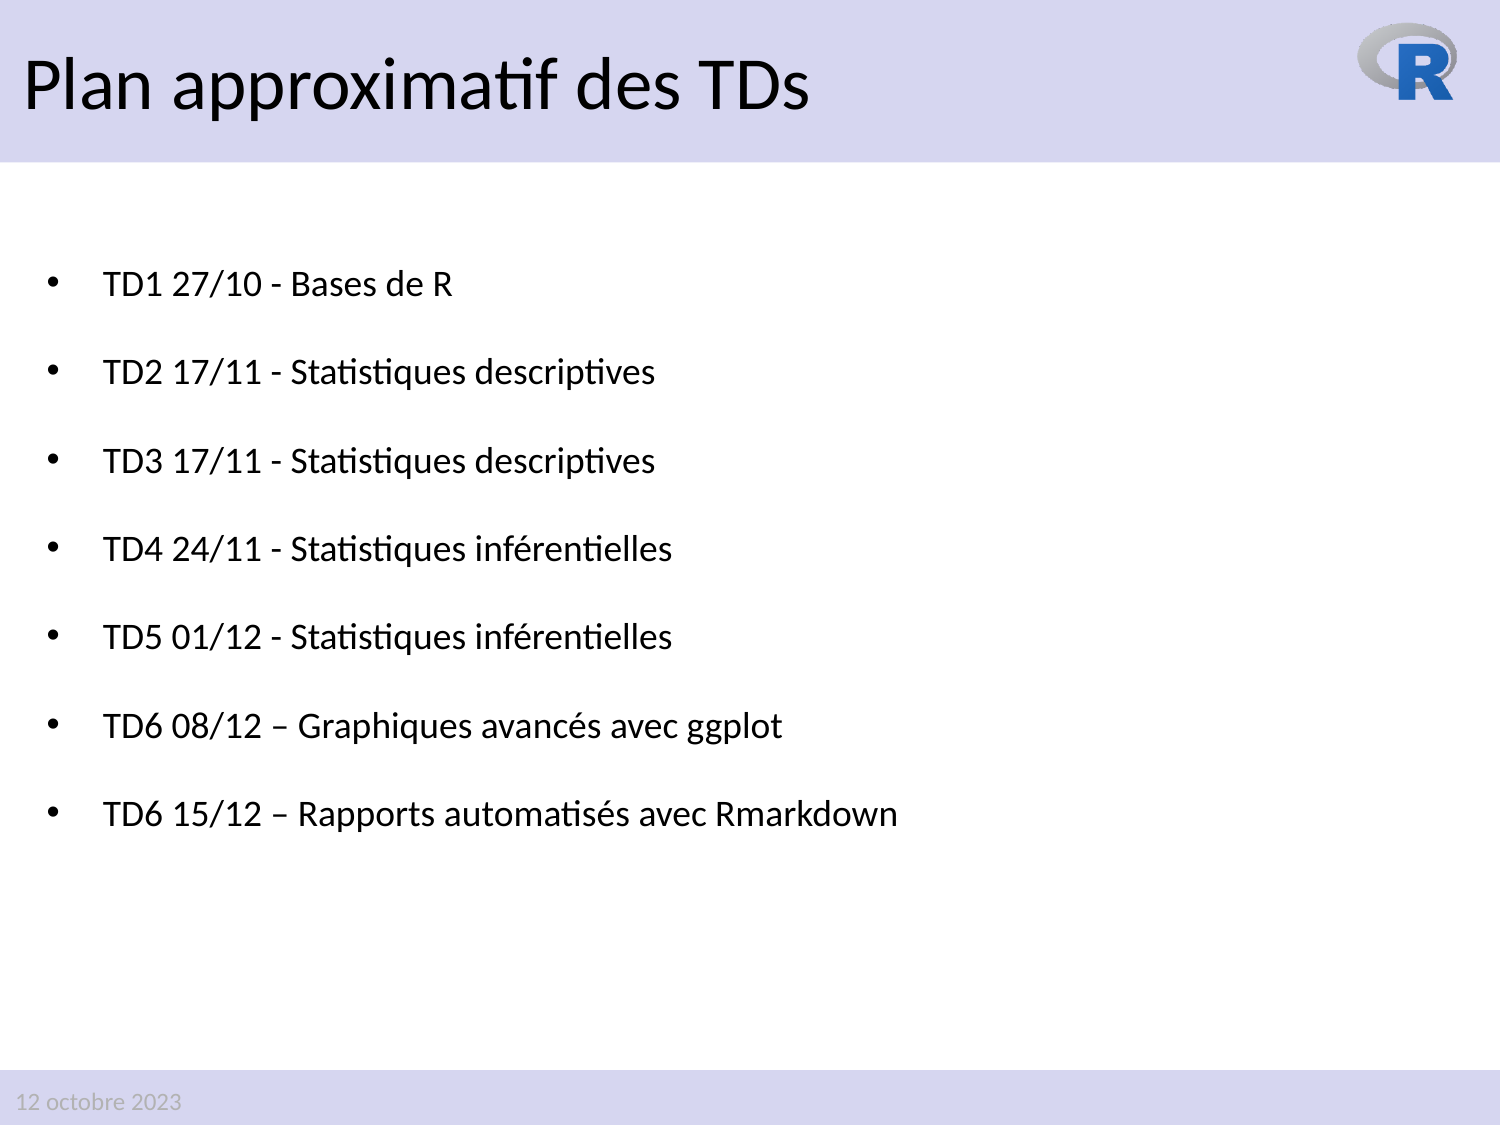

Plan approximatif des TDs
TD1 27/10 - Bases de R
TD2 17/11 - Statistiques descriptives
TD3 17/11 - Statistiques descriptives
TD4 24/11 - Statistiques inférentielles
TD5 01/12 - Statistiques inférentielles
TD6 08/12 – Graphiques avancés avec ggplot
TD6 15/12 – Rapports automatisés avec Rmarkdown
12 octobre 2023
5